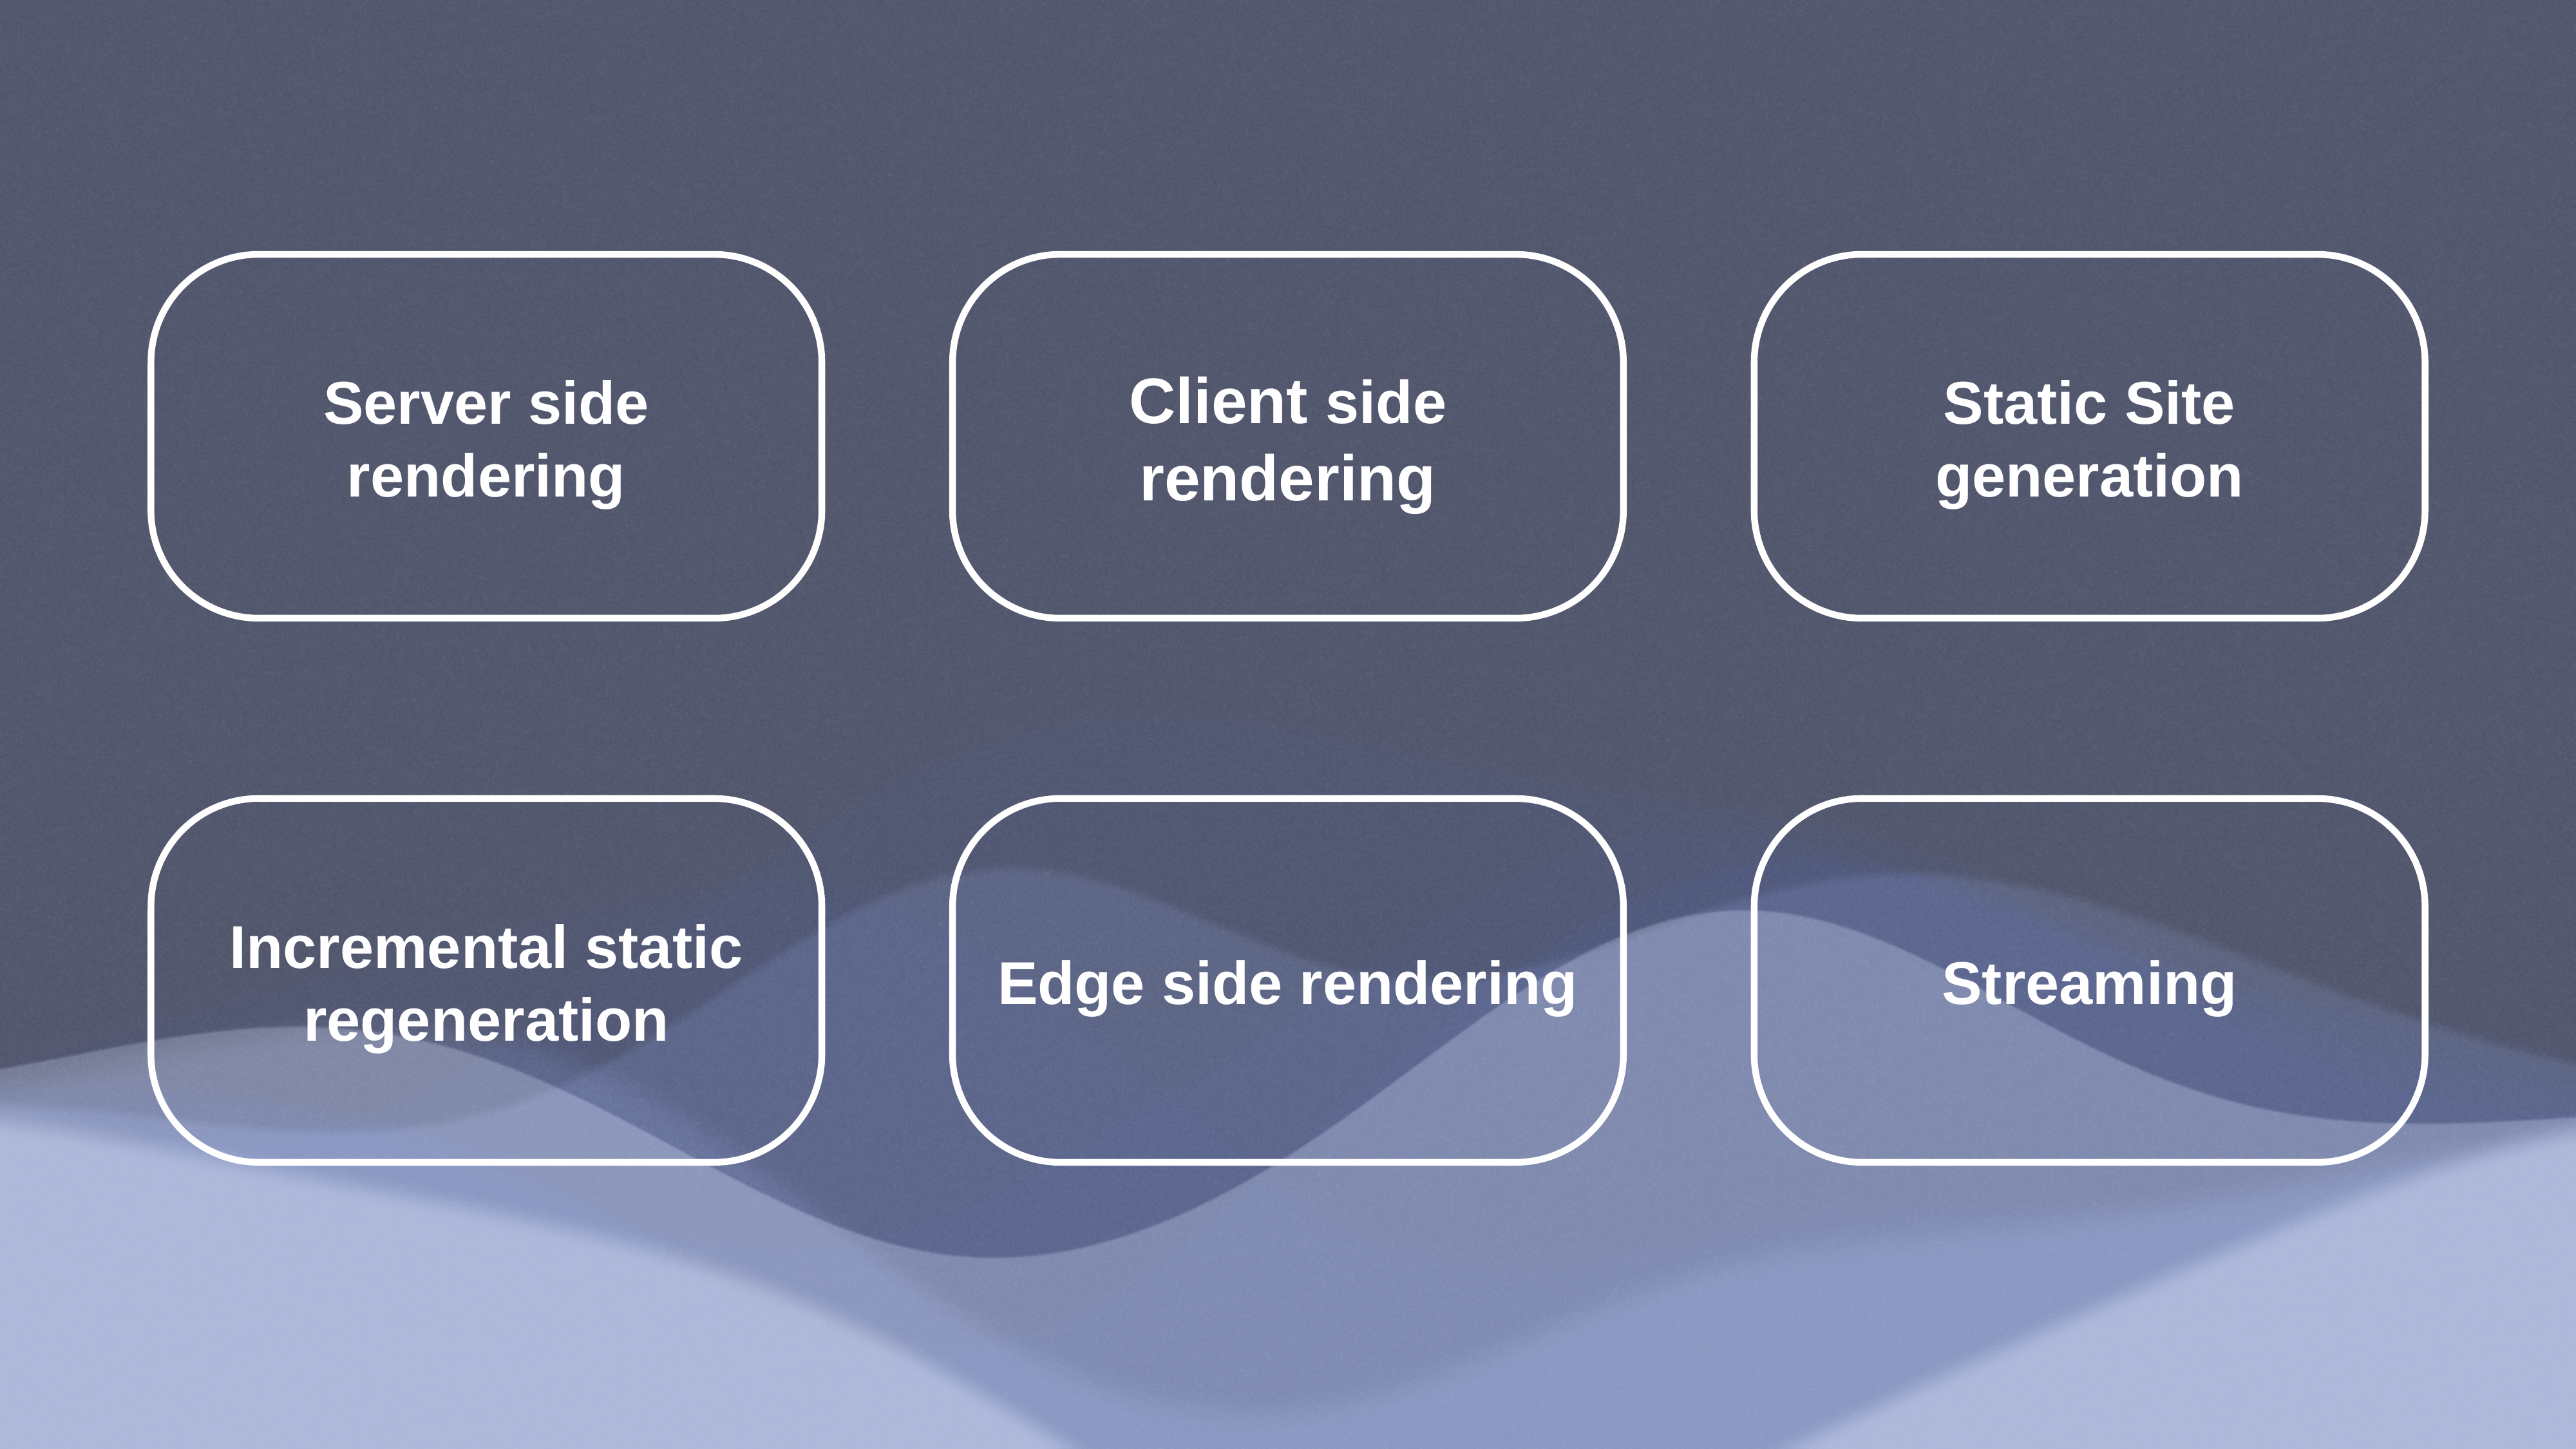

Server side rendering
Client side rendering
Static Site
generation
Streaming
Incremental static regeneration
Edge side rendering